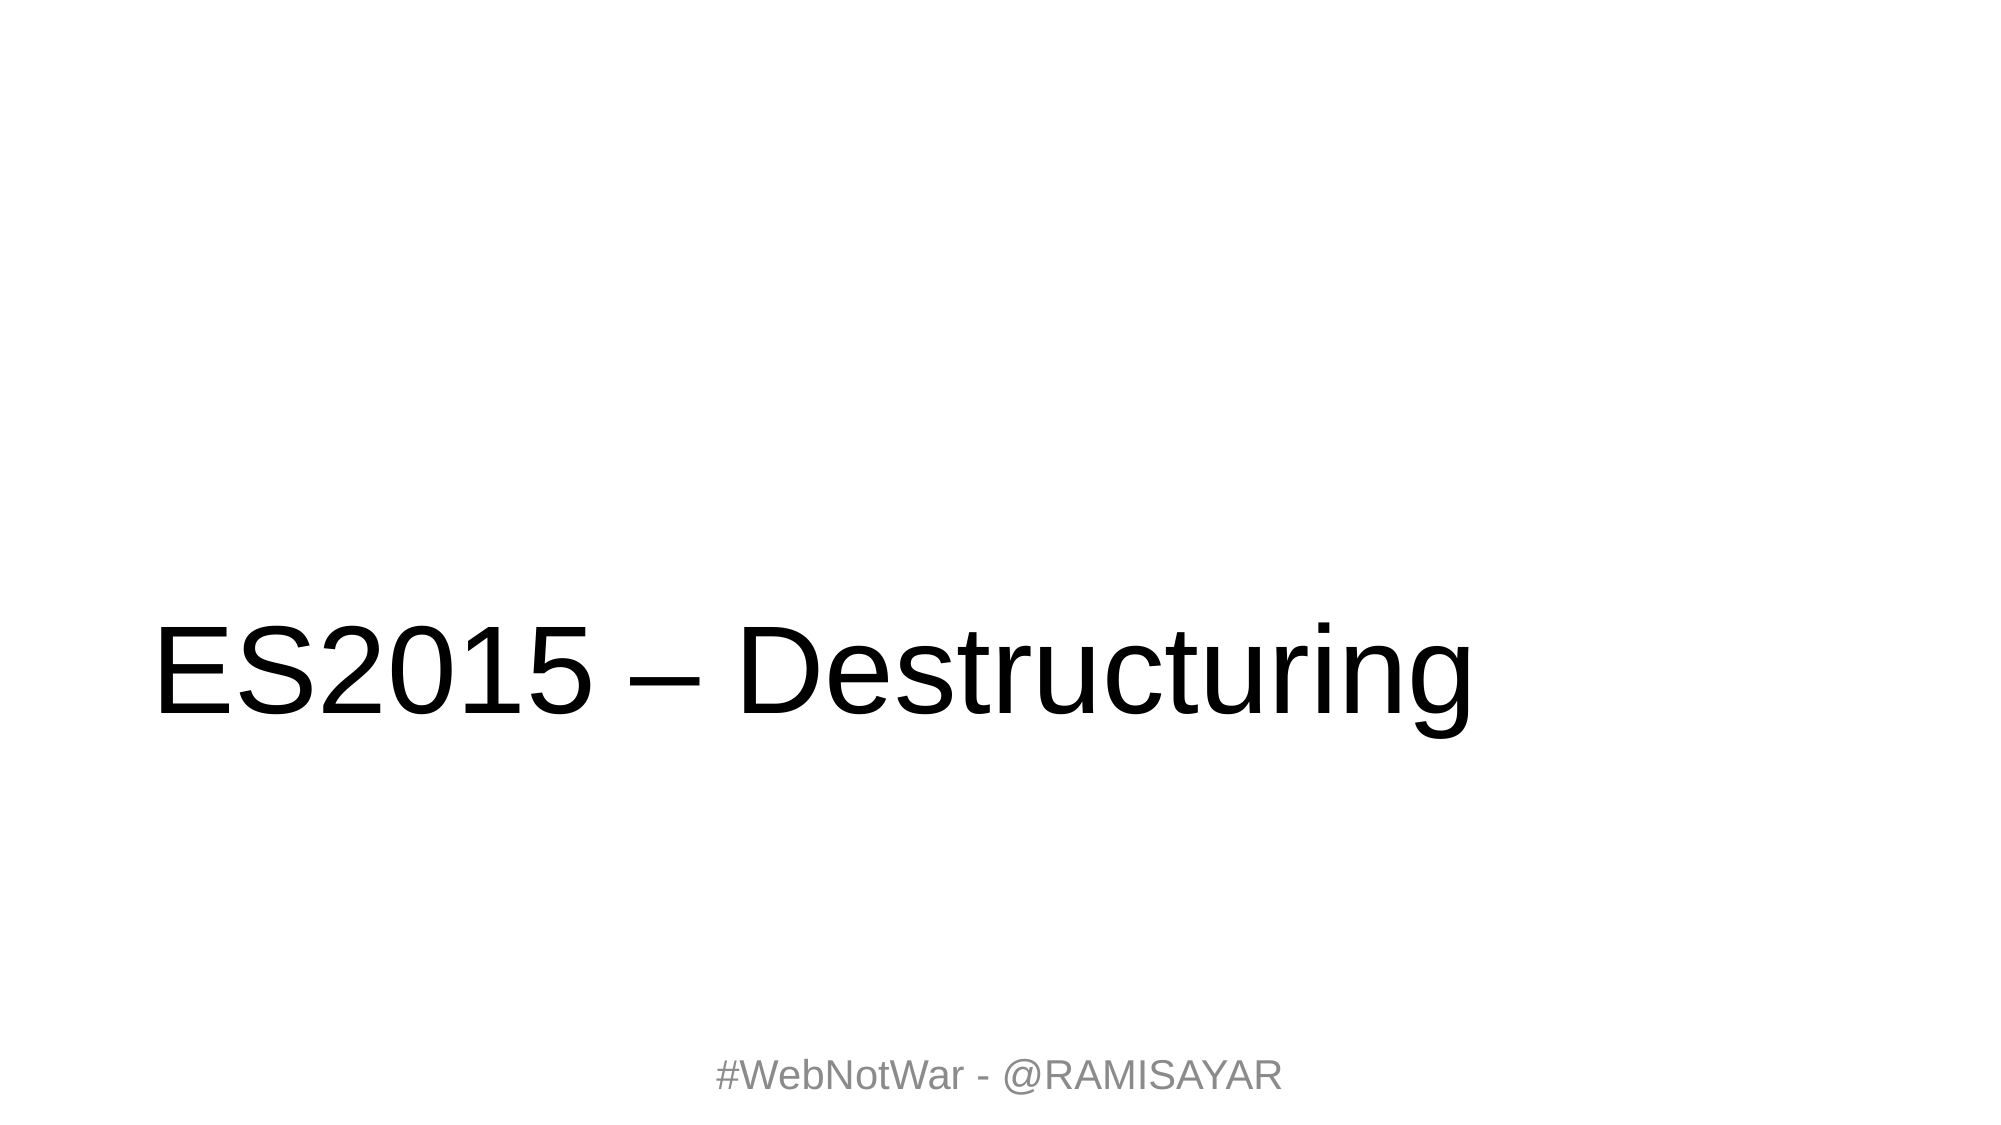

# ES2015 – Destructuring

#WebNotWar - @RAMISAYAR